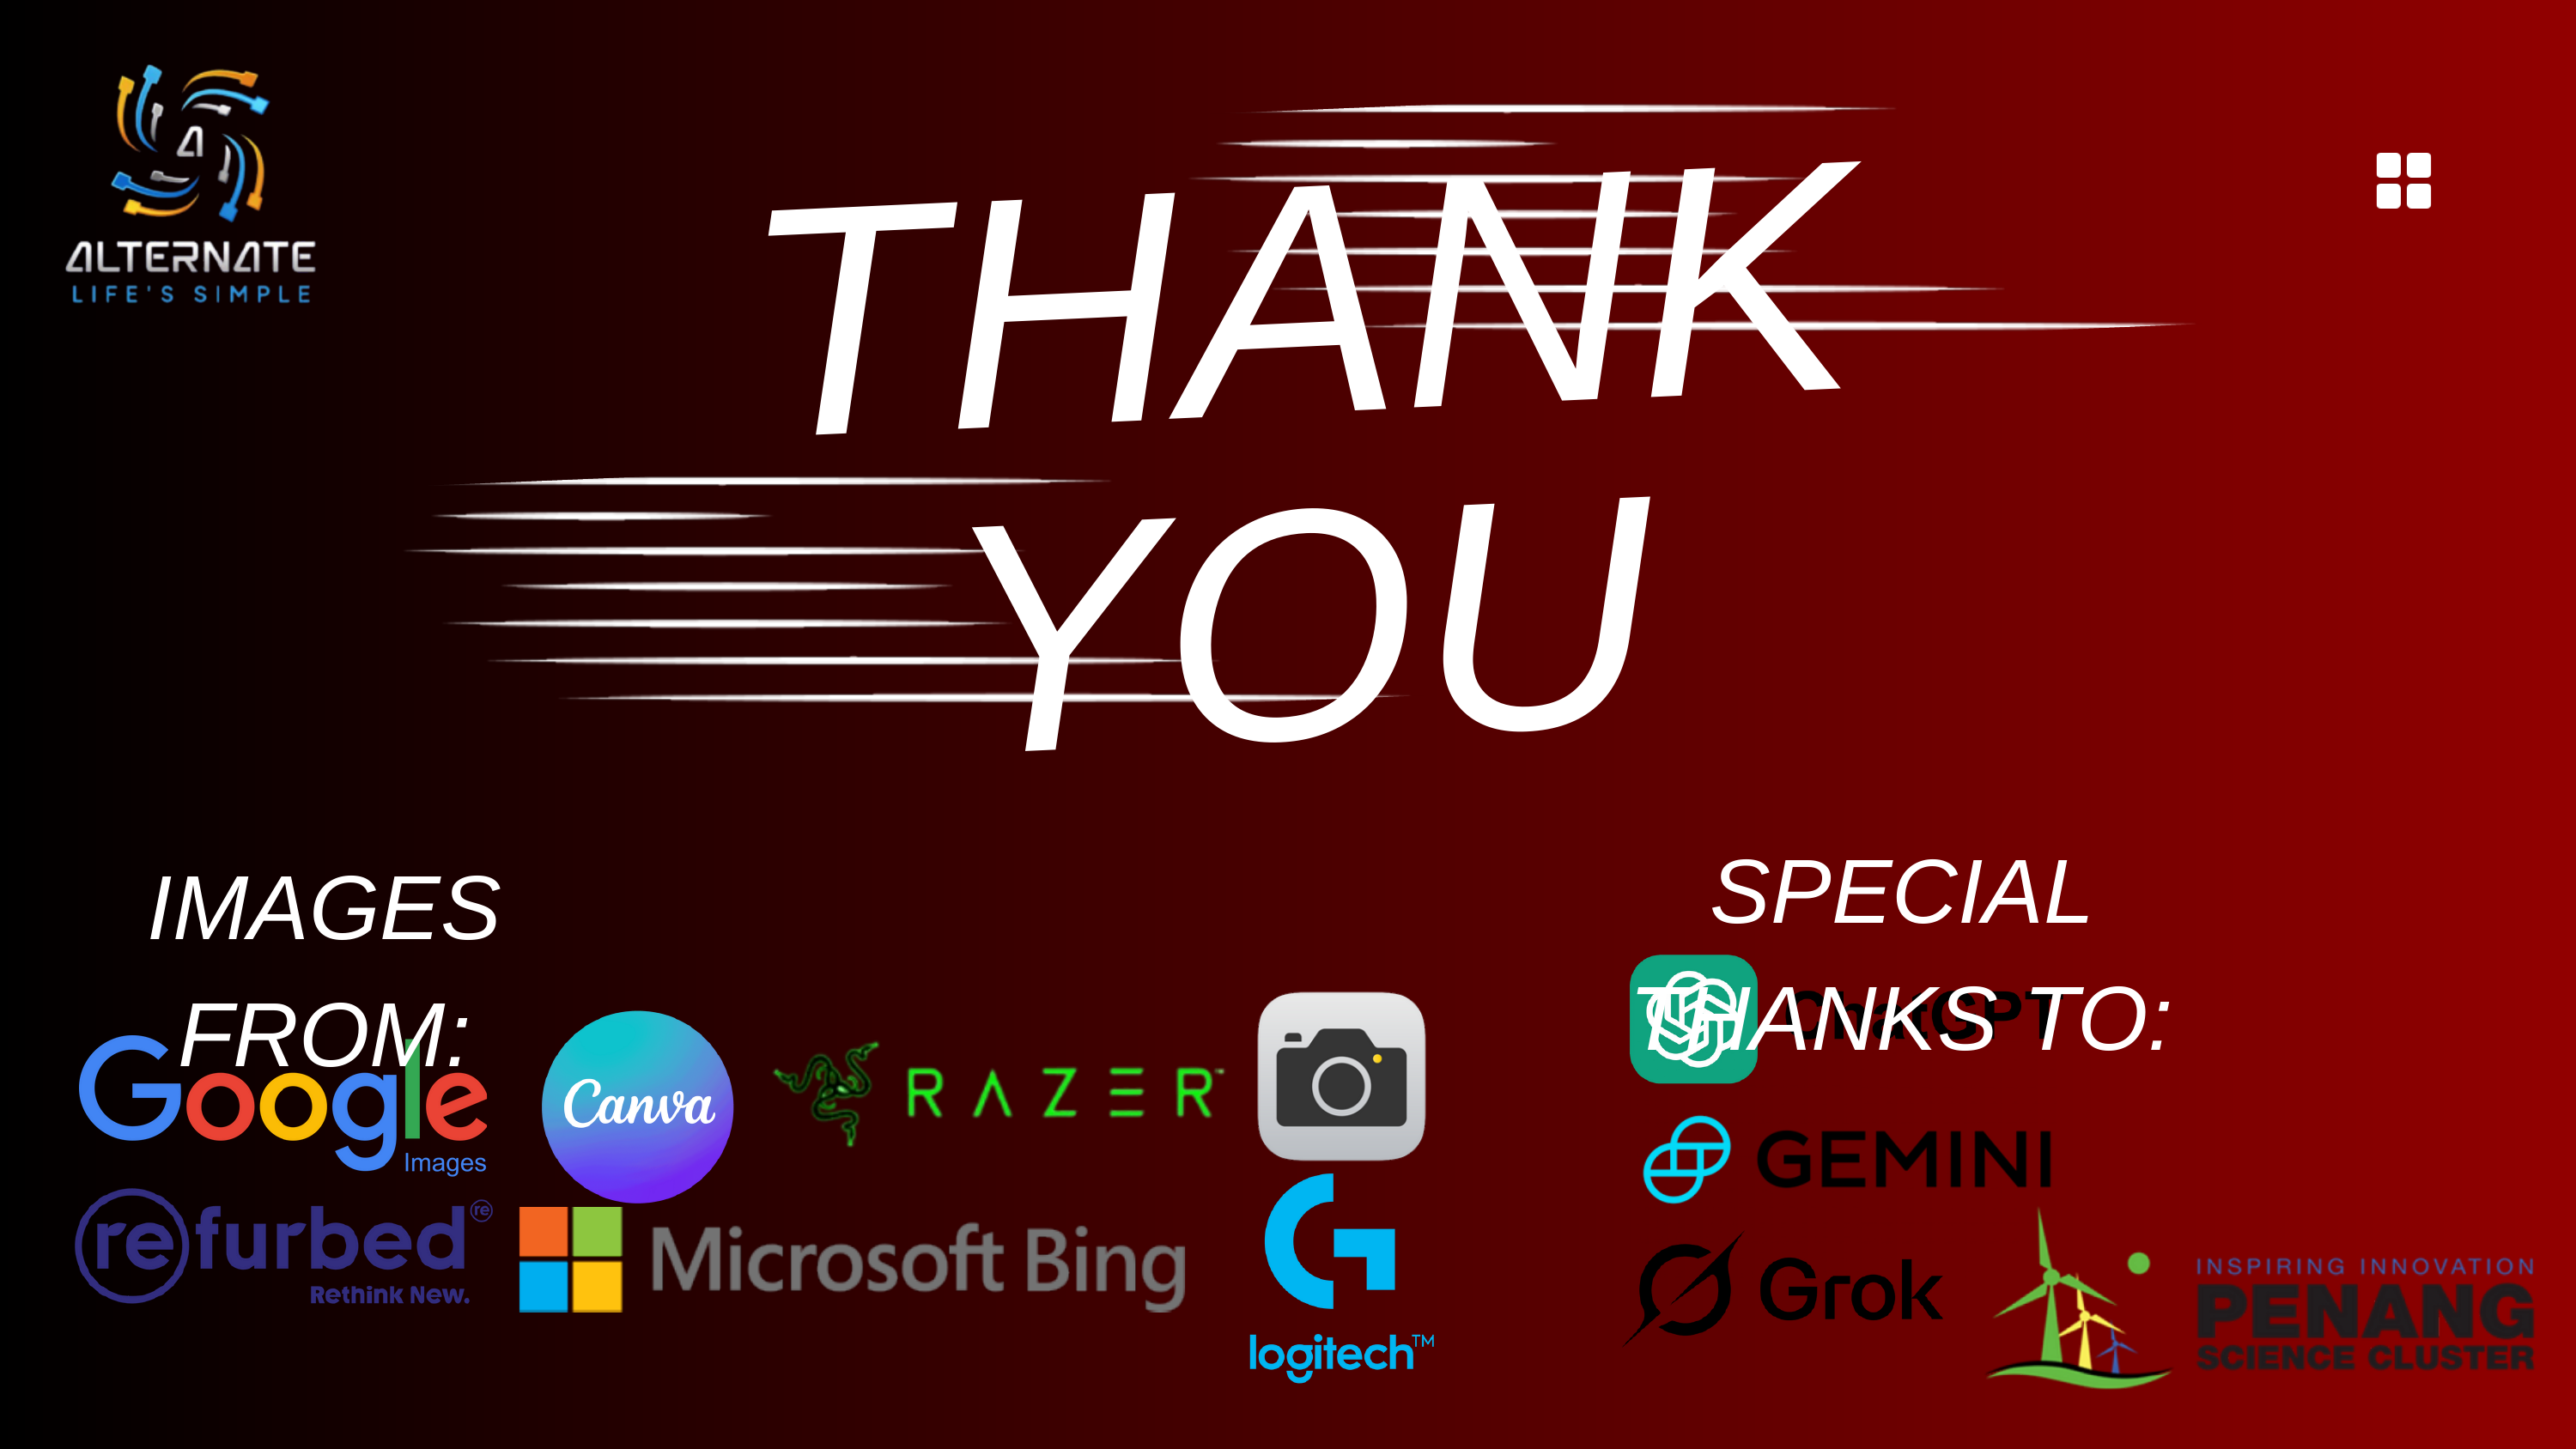

THANK

YOU

SPECIAL THANKS TO:
IMAGES FROM: